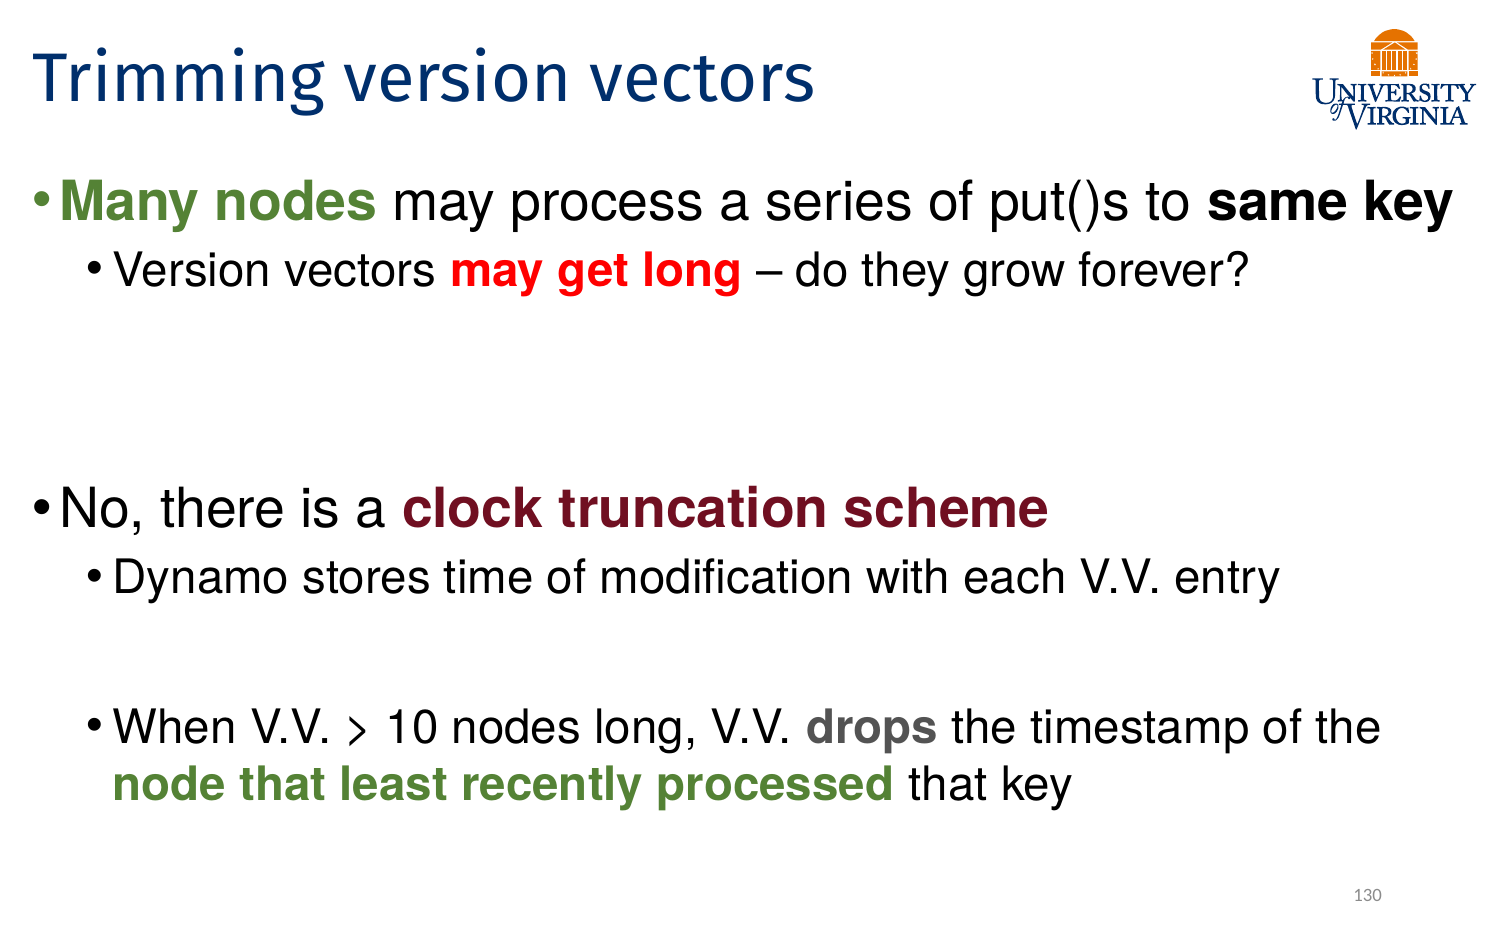

# Trimming version vectors
Many nodes may process a series of put()s to same key
Version vectors may get long – do they grow forever?

No, there is a clock truncation scheme
Dynamo stores time of modification with each V.V. entry

When V.V. > 10 nodes long, V.V. drops the timestamp of the node that least recently processed that key
130